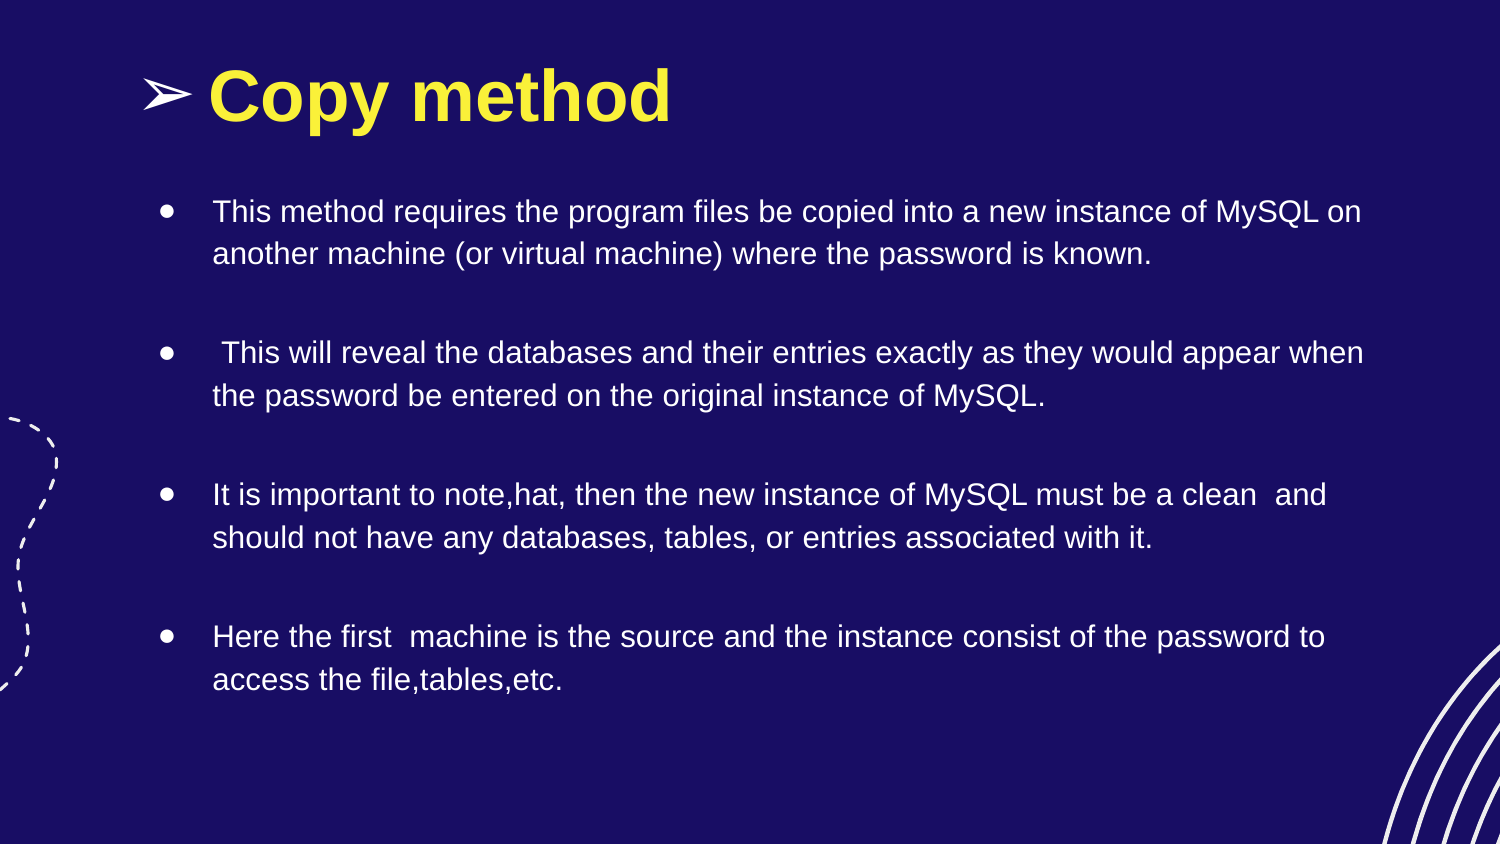

# Copy method
This method requires the program files be copied into a new instance of MySQL on another machine (or virtual machine) where the password is known.

 This will reveal the databases and their entries exactly as they would appear when the password be entered on the original instance of MySQL.

It is important to note,hat, then the new instance of MySQL must be a clean  and should not have any databases, tables, or entries associated with it.

Here the first  machine is the source and the instance consist of the password to access the file,tables,etc.